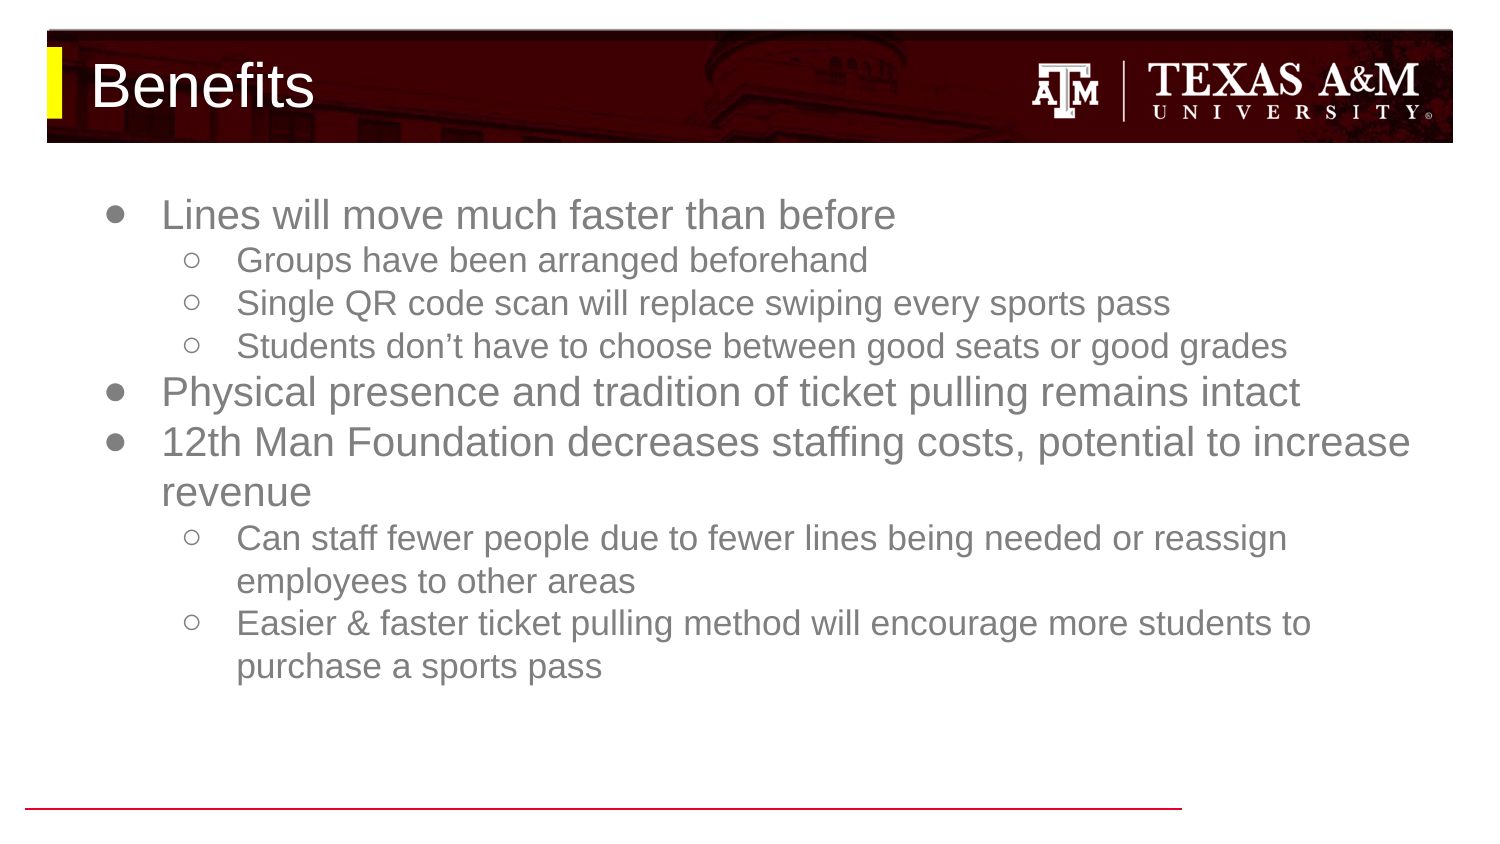

# Benefits
Lines will move much faster than before
Groups have been arranged beforehand
Single QR code scan will replace swiping every sports pass
Students don’t have to choose between good seats or good grades
Physical presence and tradition of ticket pulling remains intact
12th Man Foundation decreases staffing costs, potential to increase revenue
Can staff fewer people due to fewer lines being needed or reassign employees to other areas
Easier & faster ticket pulling method will encourage more students to purchase a sports pass